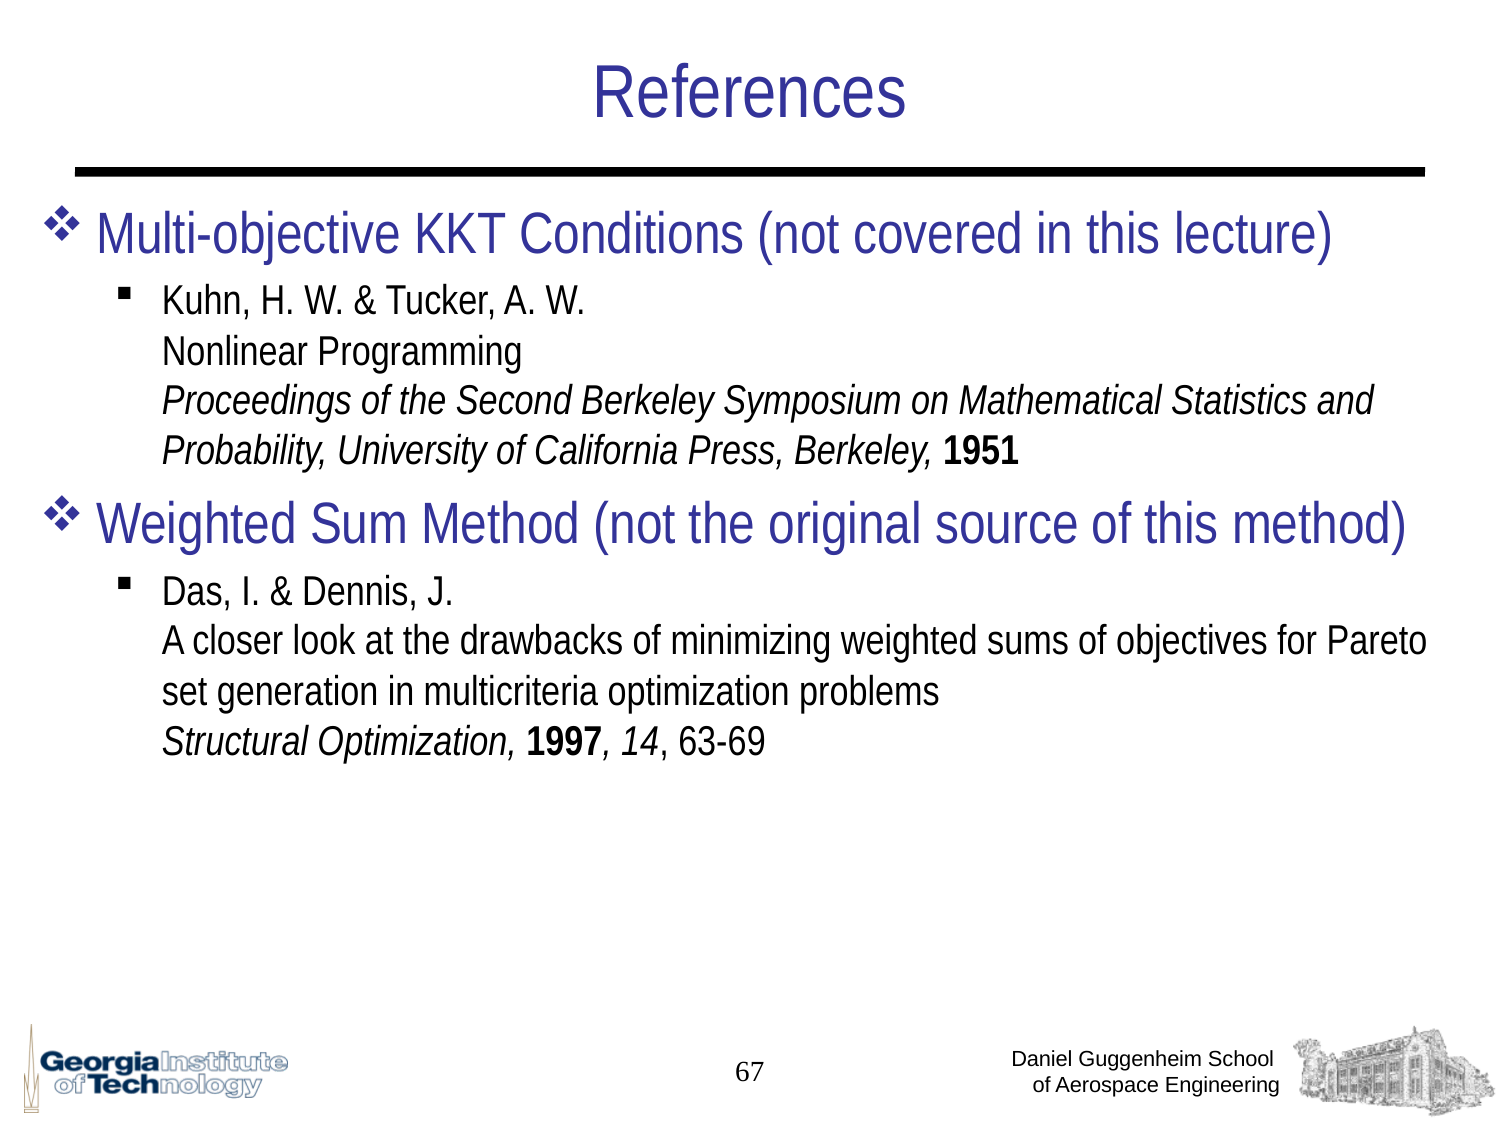

# References
Multi-objective KKT Conditions (not covered in this lecture)
Kuhn, H. W. & Tucker, A. W.
Nonlinear Programming
Proceedings of the Second Berkeley Symposium on Mathematical Statistics and Probability, University of California Press, Berkeley, 1951
Weighted Sum Method (not the original source of this method)
Das, I. & Dennis, J.
A closer look at the drawbacks of minimizing weighted sums of objectives for Pareto set generation in multicriteria optimization problems
Structural Optimization, 1997, 14, 63-69